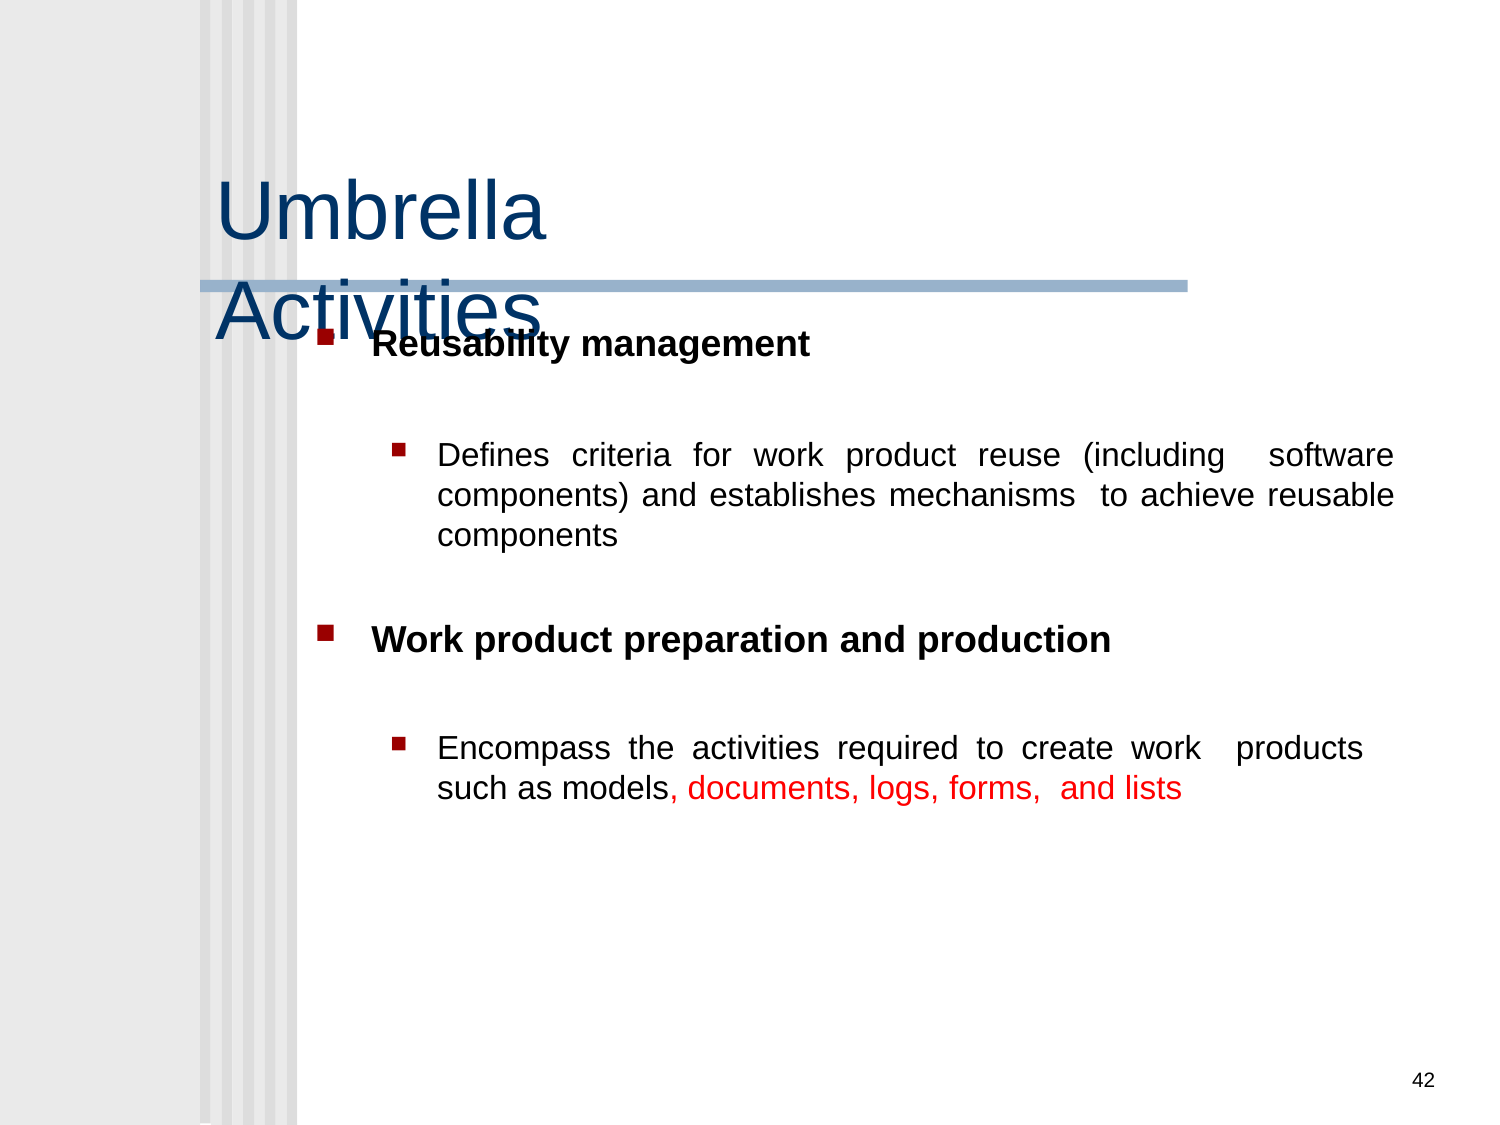

# Umbrella Activities
Reusability management

Defines criteria for work product reuse (including  software components) and establishes mechanisms  to achieve reusable components

Work product preparation and production

Encompass the activities required to create work  products such as models, documents, logs, forms,  and lists
42